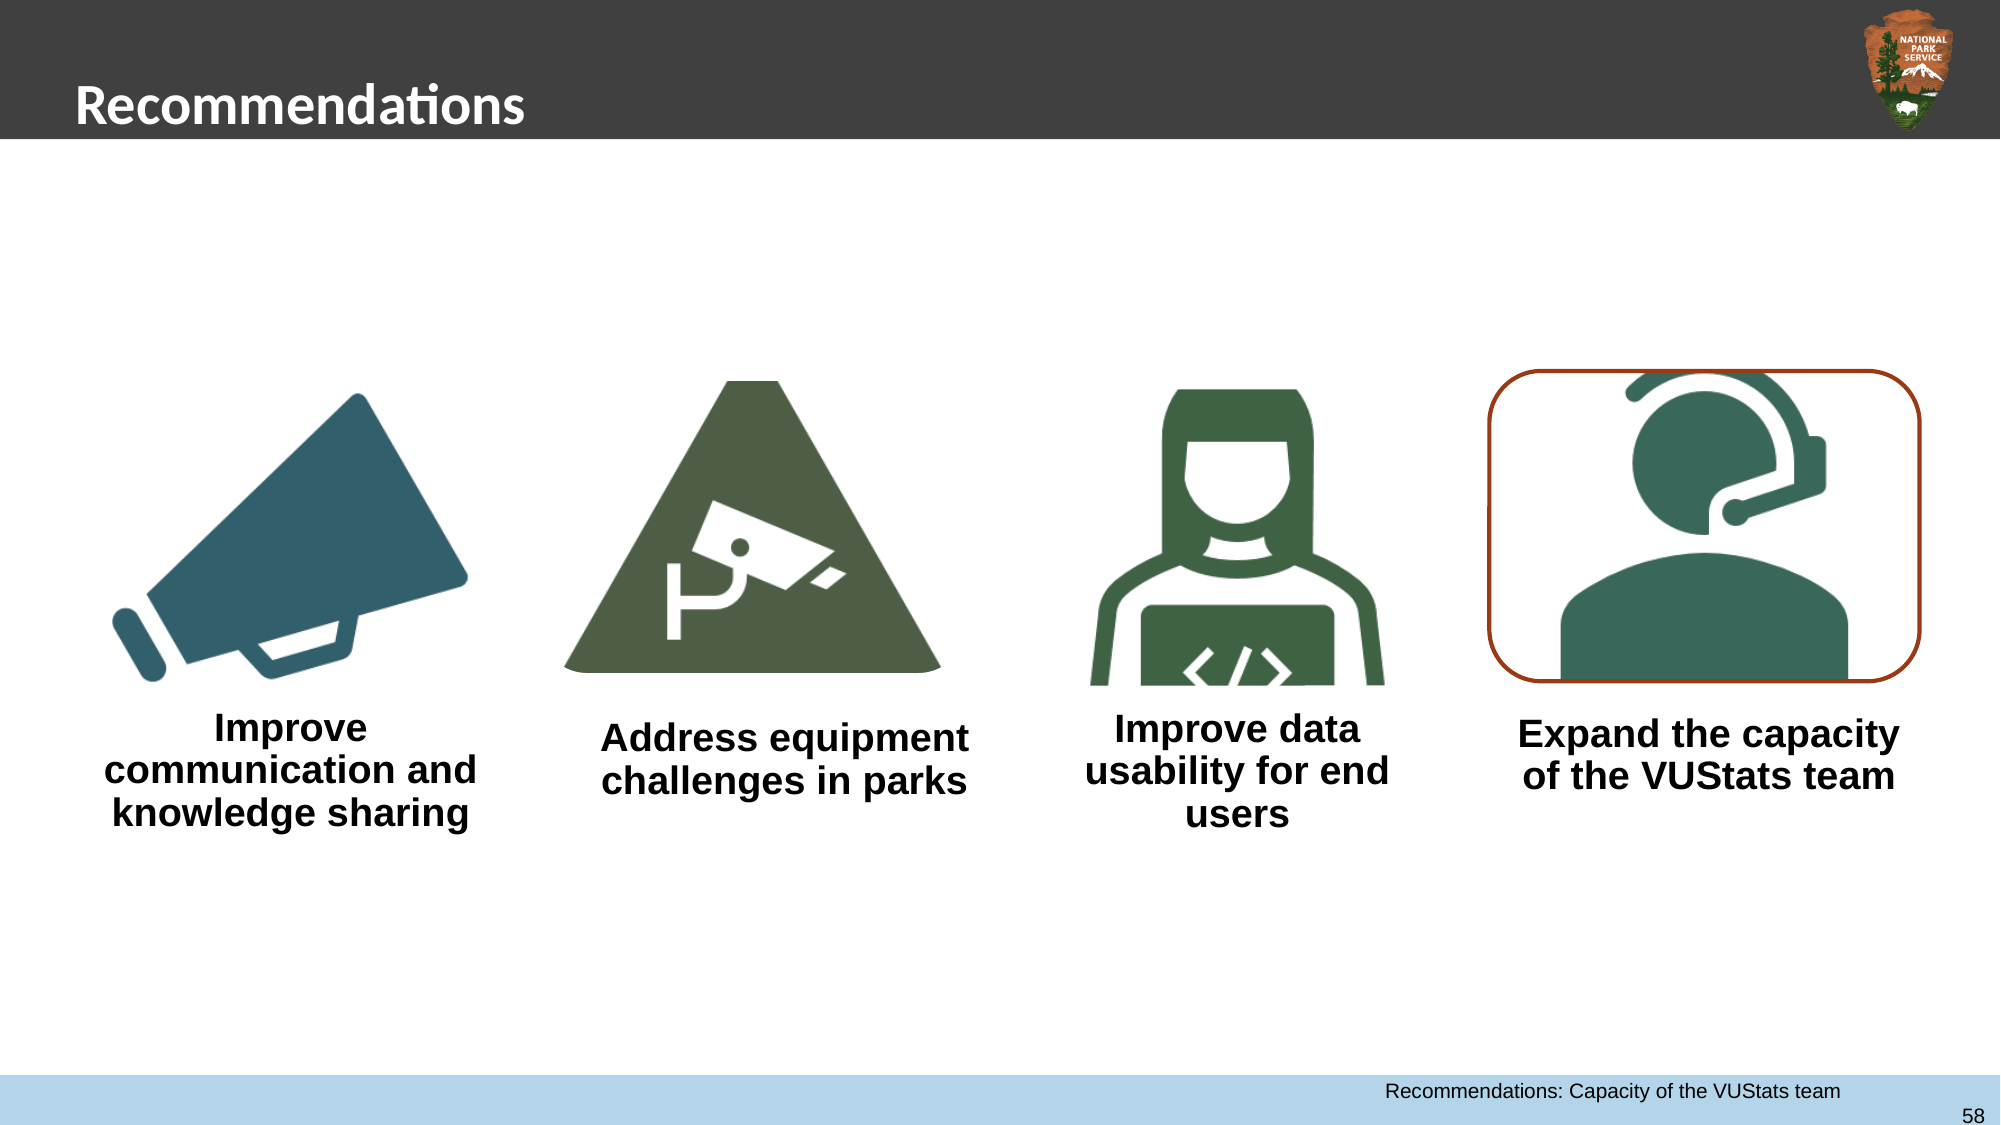

# Recommendations
Improve communication and knowledge sharing
Expand the capacity of the VUStats team
Improve data usability for end users
Address equipment challenges in parks
Recommendations: Capacity of the VUStats team 		58